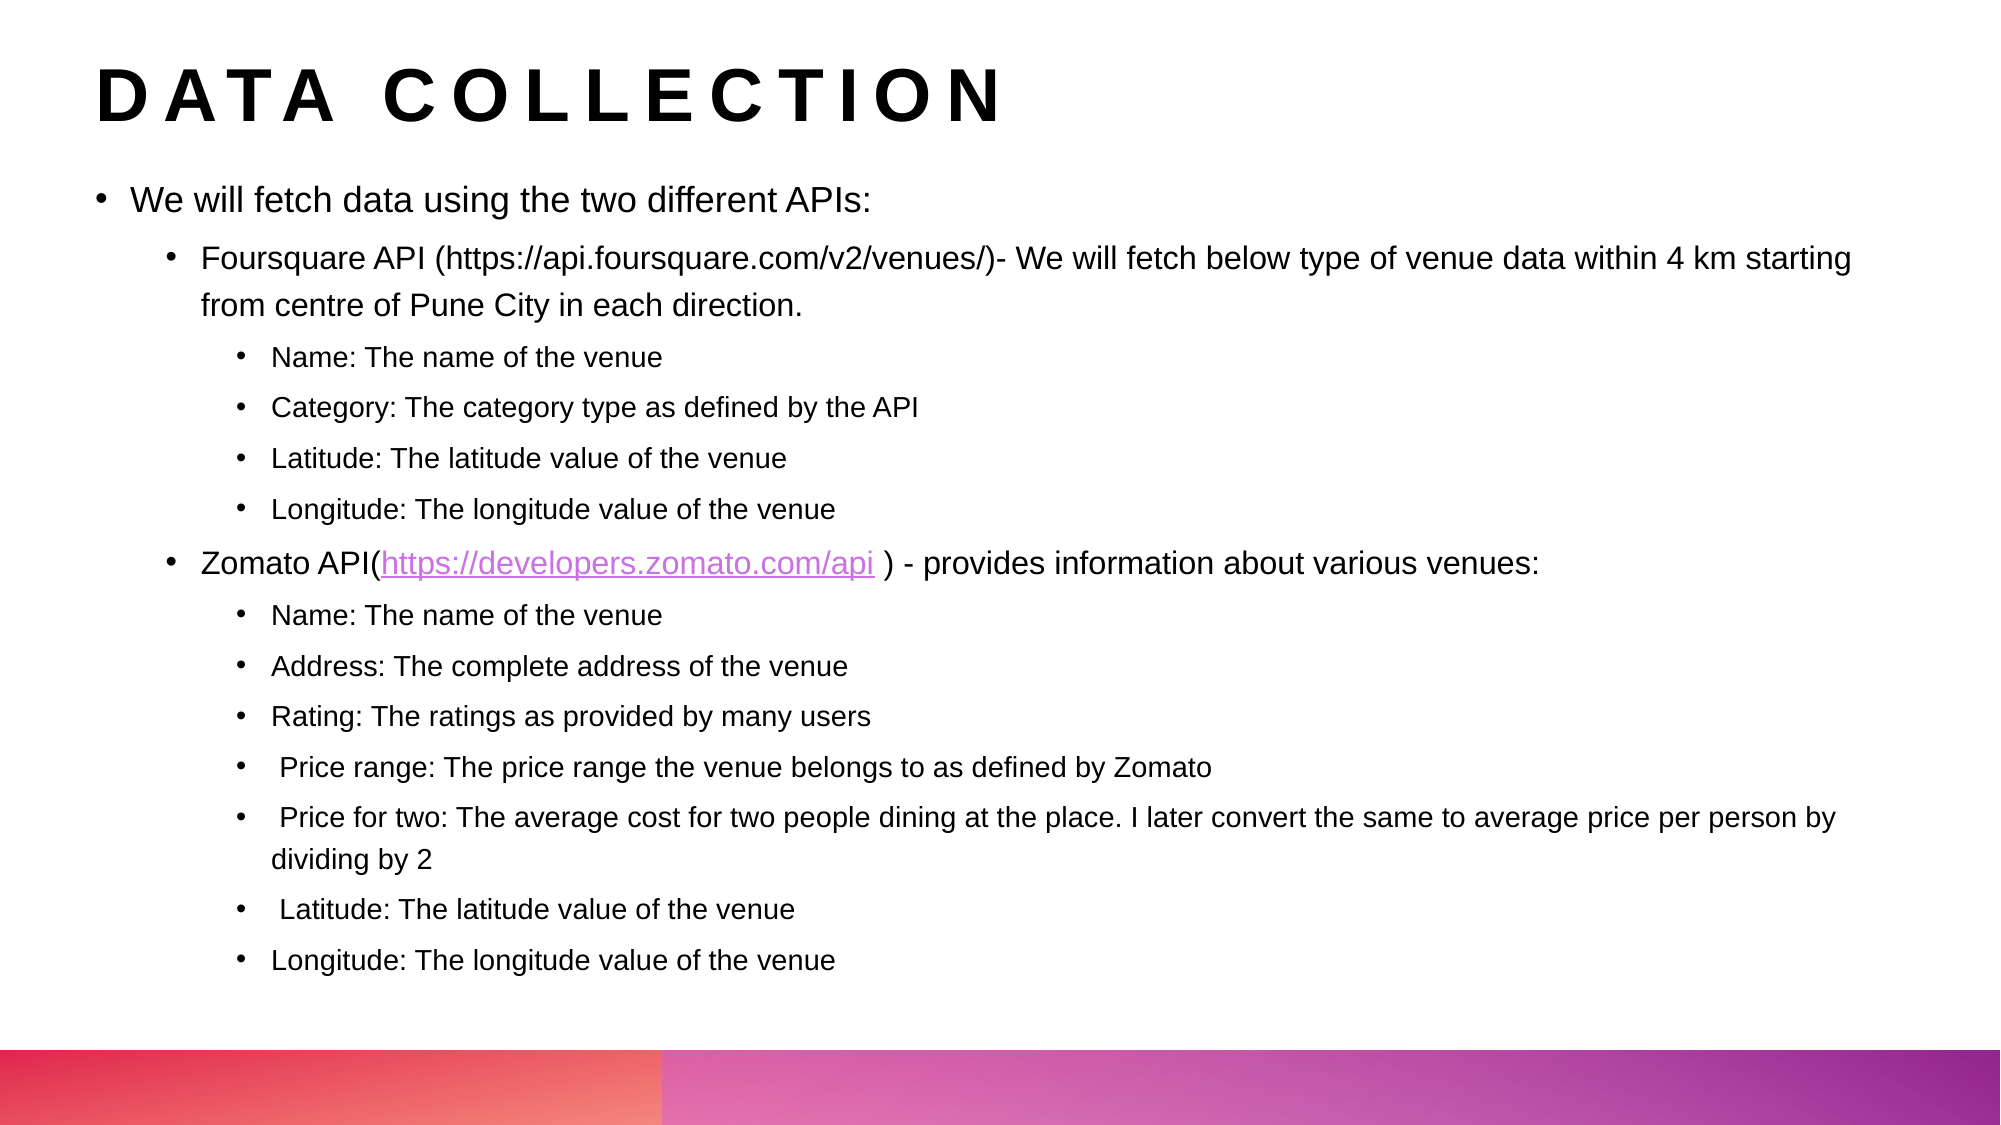

# Data collection
We will fetch data using the two different APIs:
Foursquare API (https://api.foursquare.com/v2/venues/)- We will fetch below type of venue data within 4 km starting from centre of Pune City in each direction.
Name: The name of the venue
Category: The category type as defined by the API
Latitude: The latitude value of the venue
Longitude: The longitude value of the venue
Zomato API(https://developers.zomato.com/api ) - provides information about various venues:
Name: The name of the venue
Address: The complete address of the venue
Rating: The ratings as provided by many users
 Price range: The price range the venue belongs to as defined by Zomato
 Price for two: The average cost for two people dining at the place. I later convert the same to average price per person by dividing by 2
 Latitude: The latitude value of the venue
Longitude: The longitude value of the venue